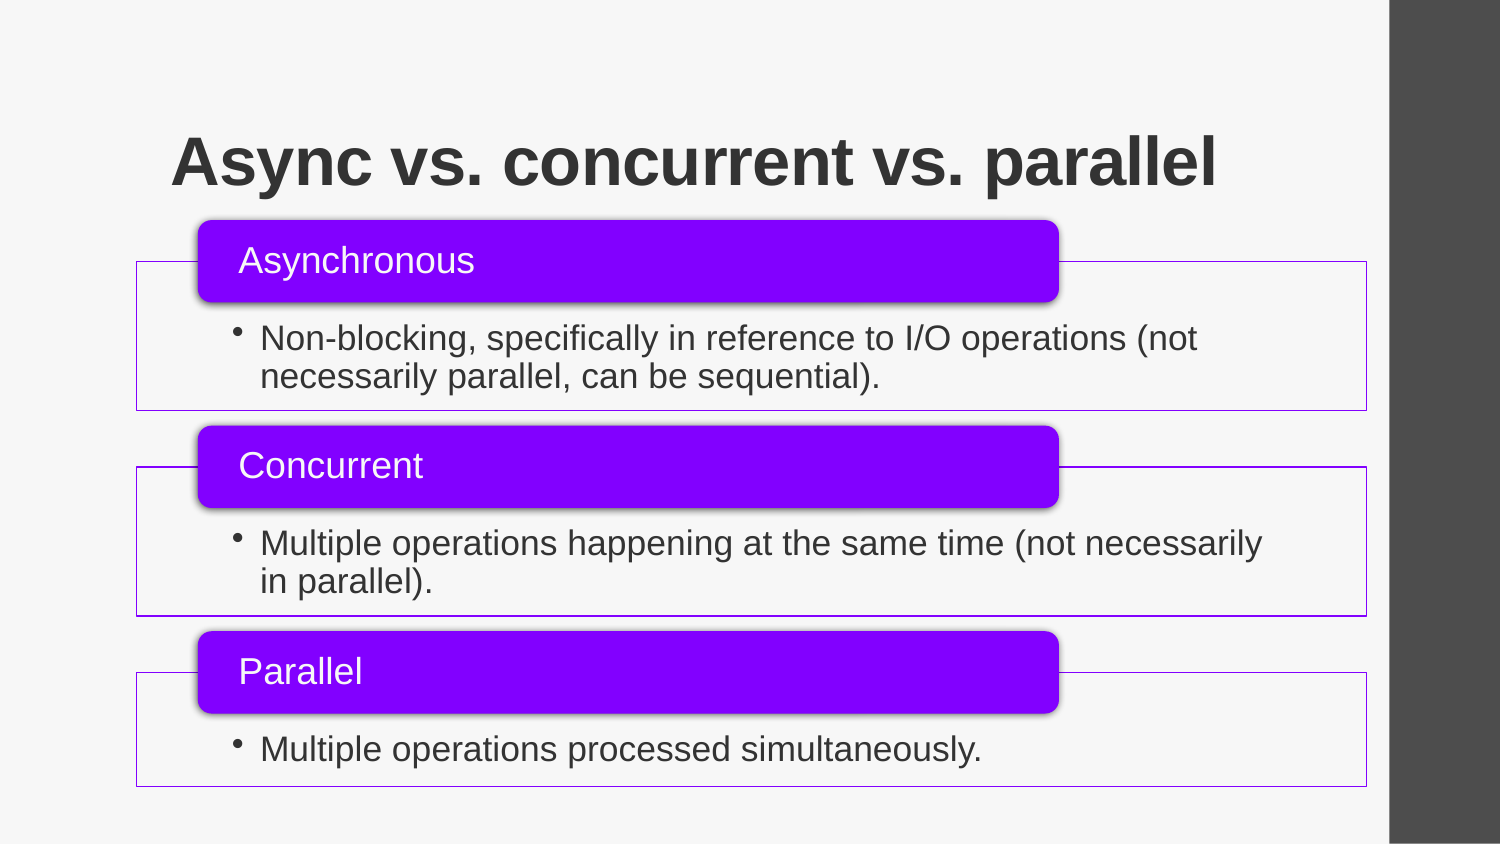

# Async vs. concurrent vs. parallel
Non-blocking, specifically in reference to I/O operations (not necessarily parallel, can be sequential).
Asynchronous
Multiple operations happening at the same time (not necessarily in parallel).
Concurrent
Multiple operations processed simultaneously.
Parallel